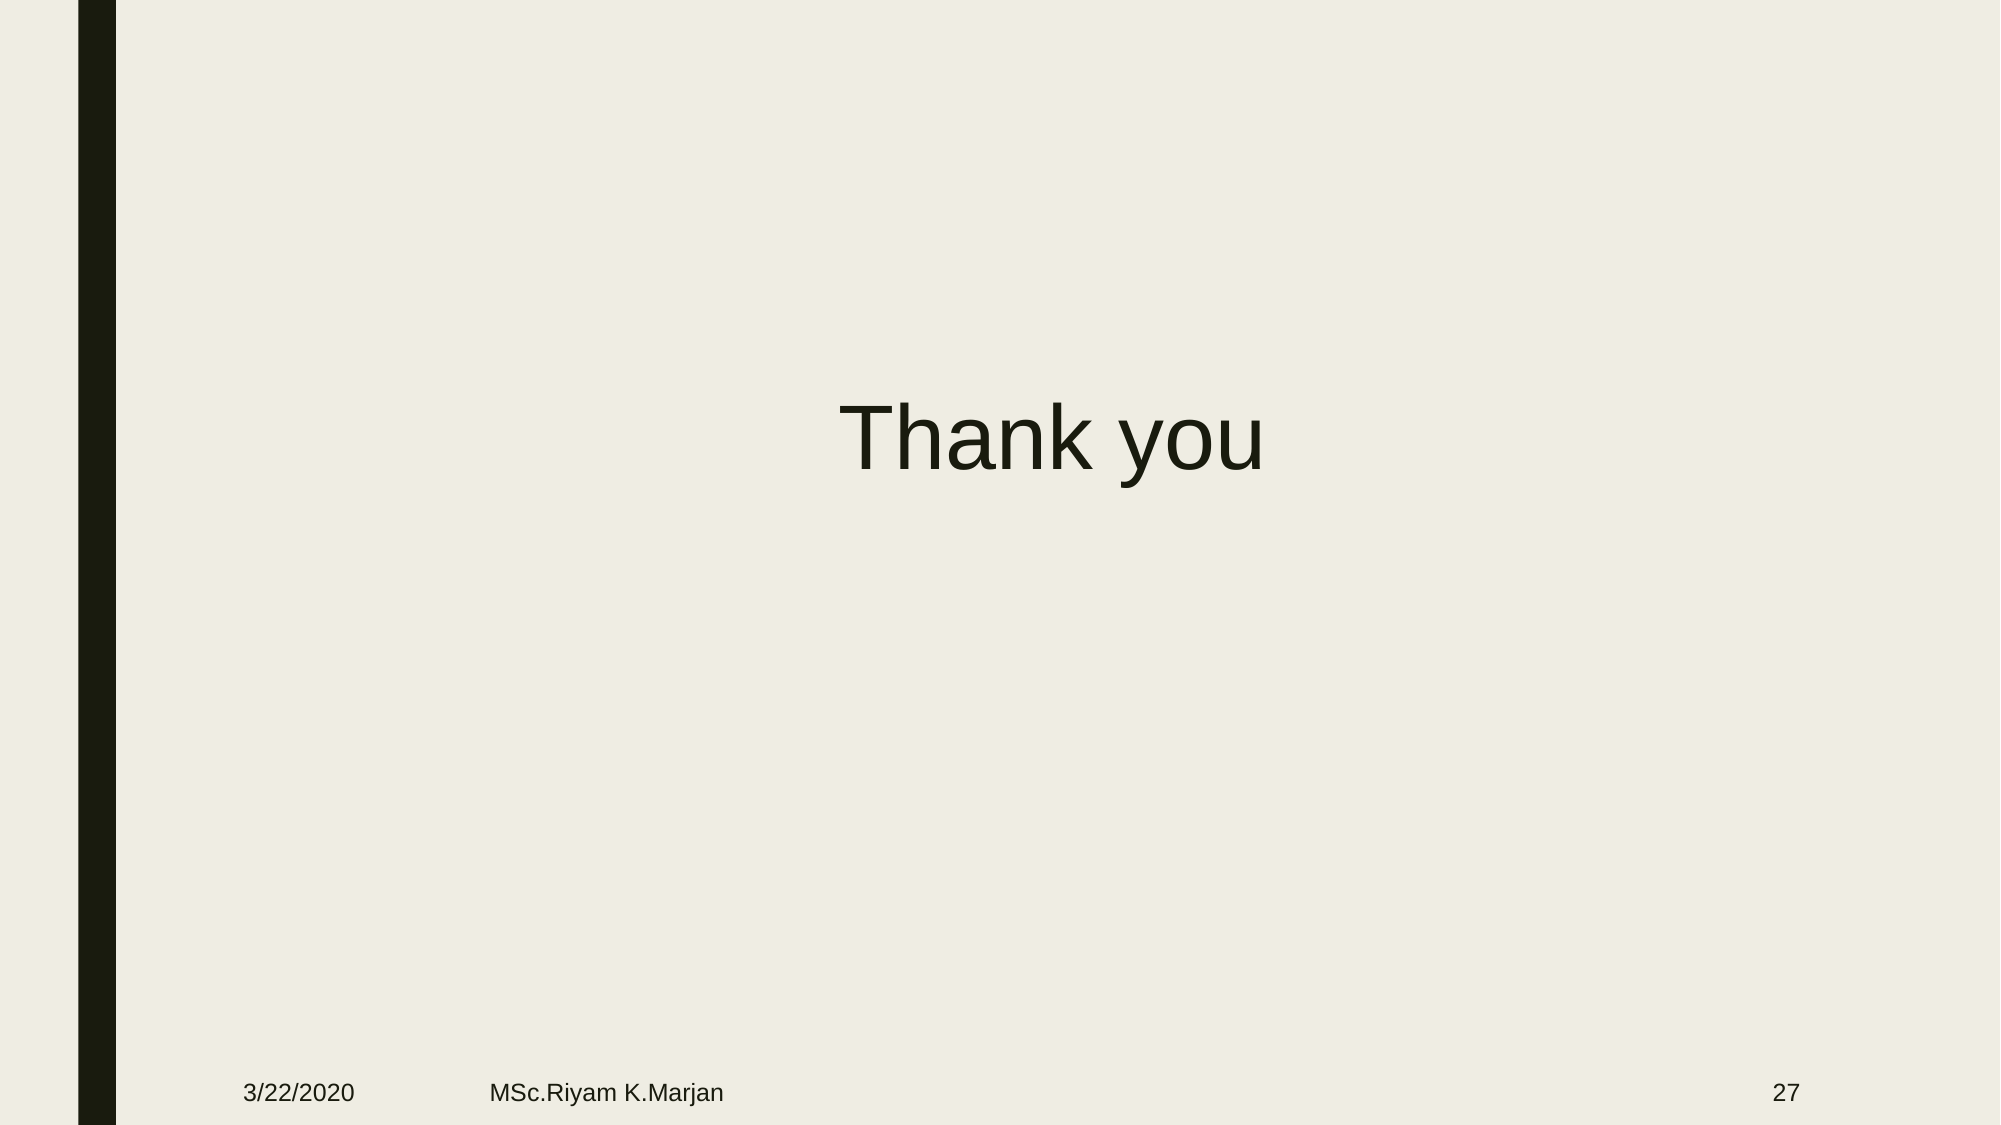

# Thank you
3/22/2020
MSc.Riyam K.Marjan
27